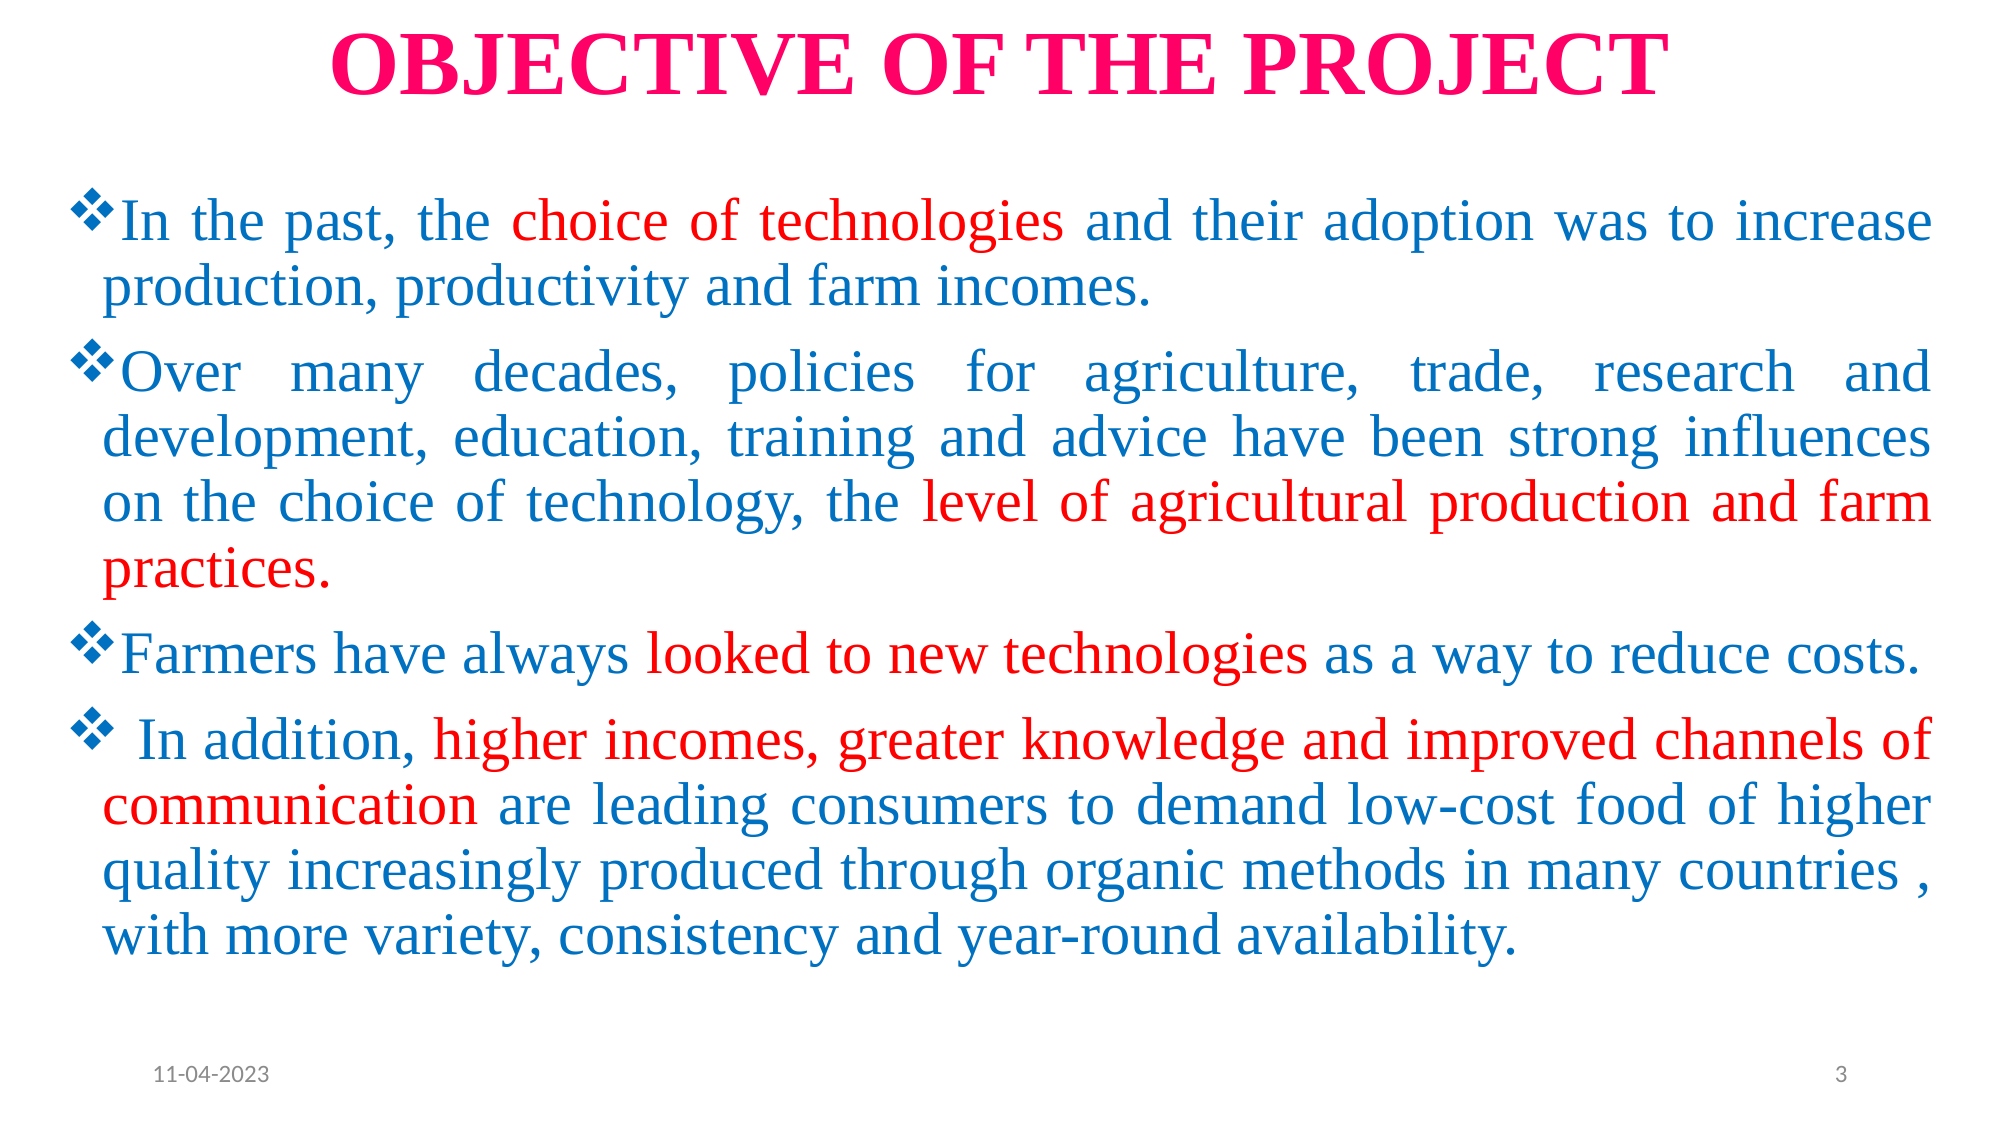

# OBJECTIVE OF THE PROJECT
In the past, the choice of technologies and their adoption was to increase production, productivity and farm incomes.
Over many decades, policies for agriculture, trade, research and development, education, training and advice have been strong influences on the choice of technology, the level of agricultural production and farm practices.
Farmers have always looked to new technologies as a way to reduce costs.
 In addition, higher incomes, greater knowledge and improved channels of communication are leading consumers to demand low-cost food of higher quality increasingly produced through organic methods in many countries , with more variety, consistency and year-round availability.
11-04-2023
3